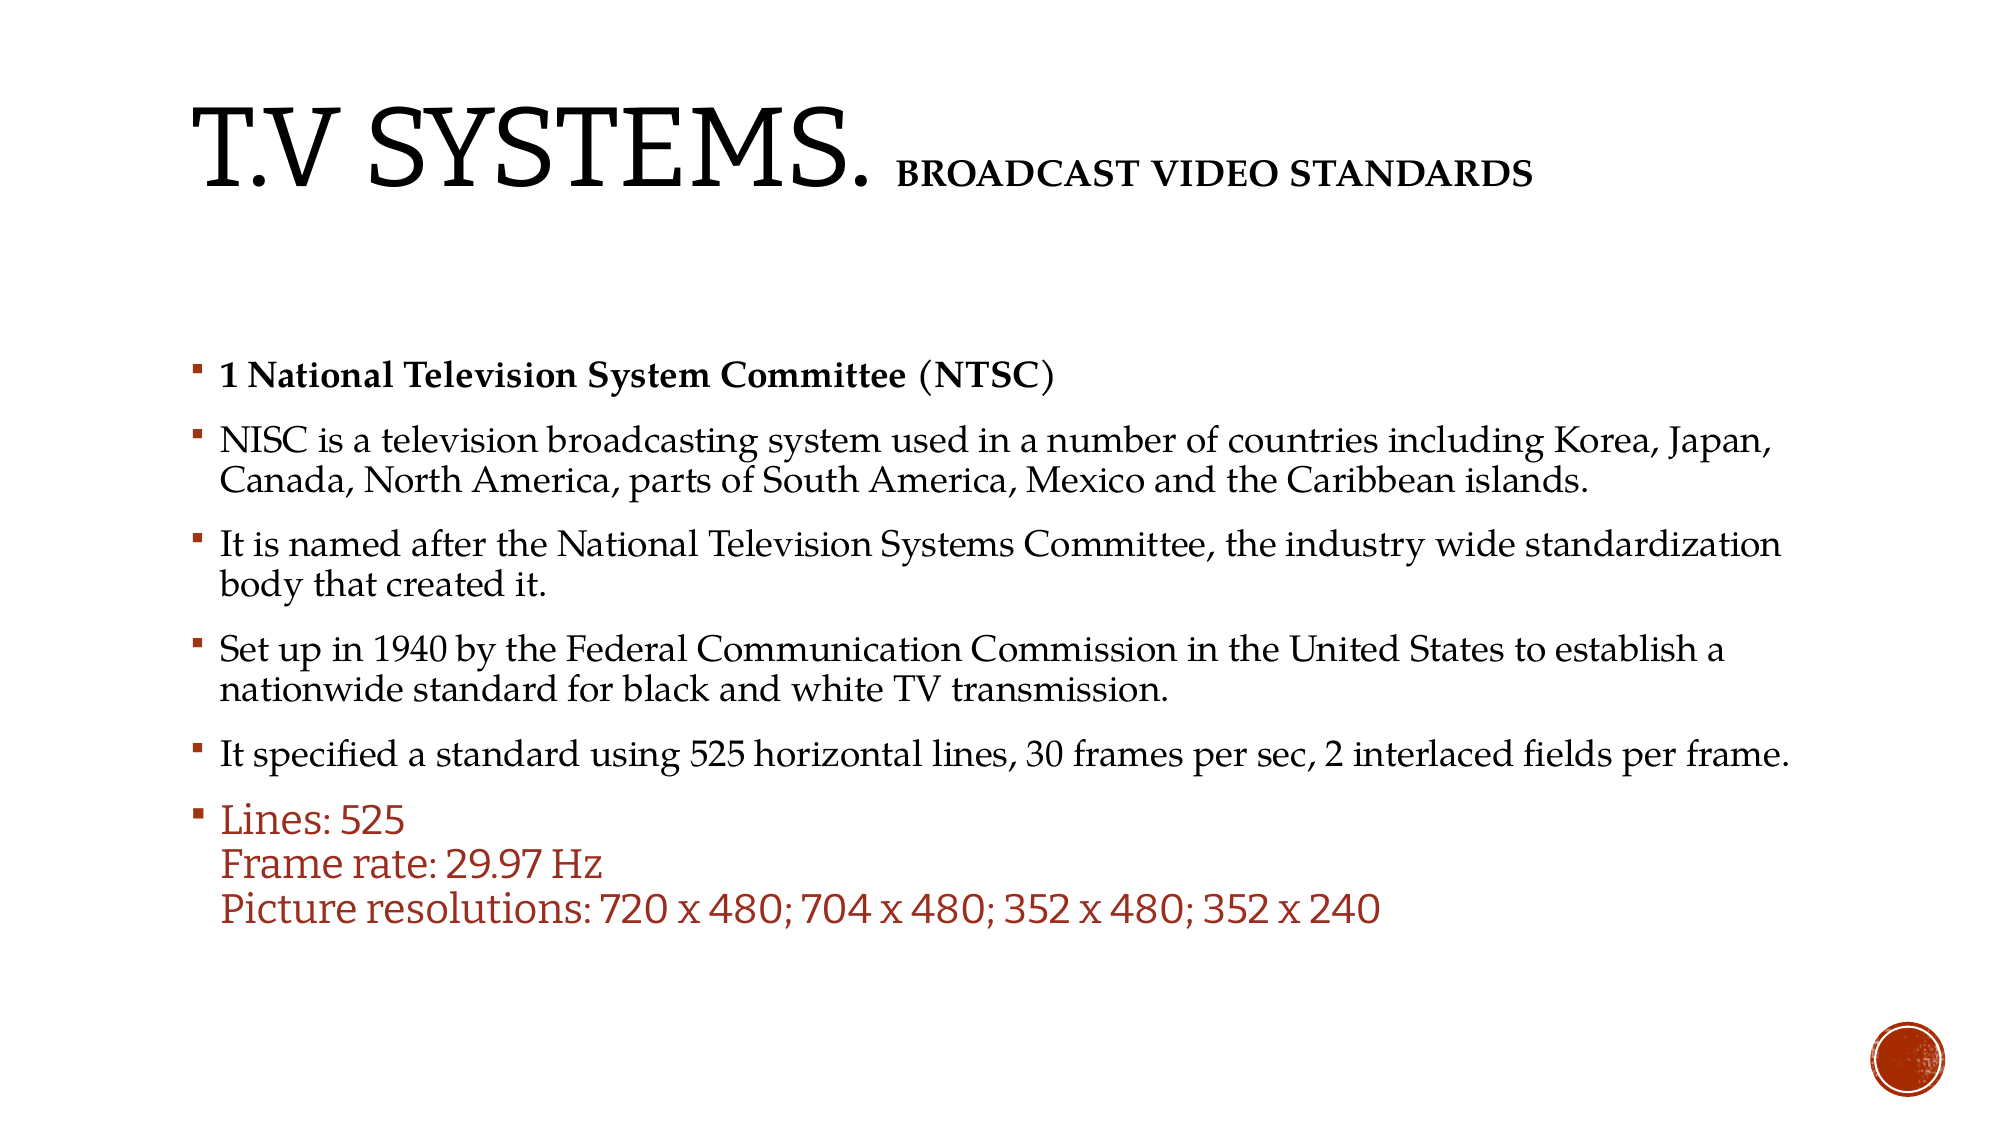

# T.V Systems. Broadcast Video Standards
1 National Television System Committee (NTSC)
NISC is a television broadcasting system used in a number of countries including Korea, Japan, Canada, North America, parts of South America, Mexico and the Caribbean islands.
It is named after the National Television Systems Committee, the industry wide standardization body that created it.
Set up in 1940 by the Federal Communication Commission in the United States to establish a nationwide standard for black and white TV transmission.
It specified a standard using 525 horizontal lines, 30 frames per sec, 2 interlaced fields per frame.
Lines: 525
Frame rate: 29.97 Hz
Picture resolutions: 720 x 480; 704 x 480; 352 x 480; 352 x 240